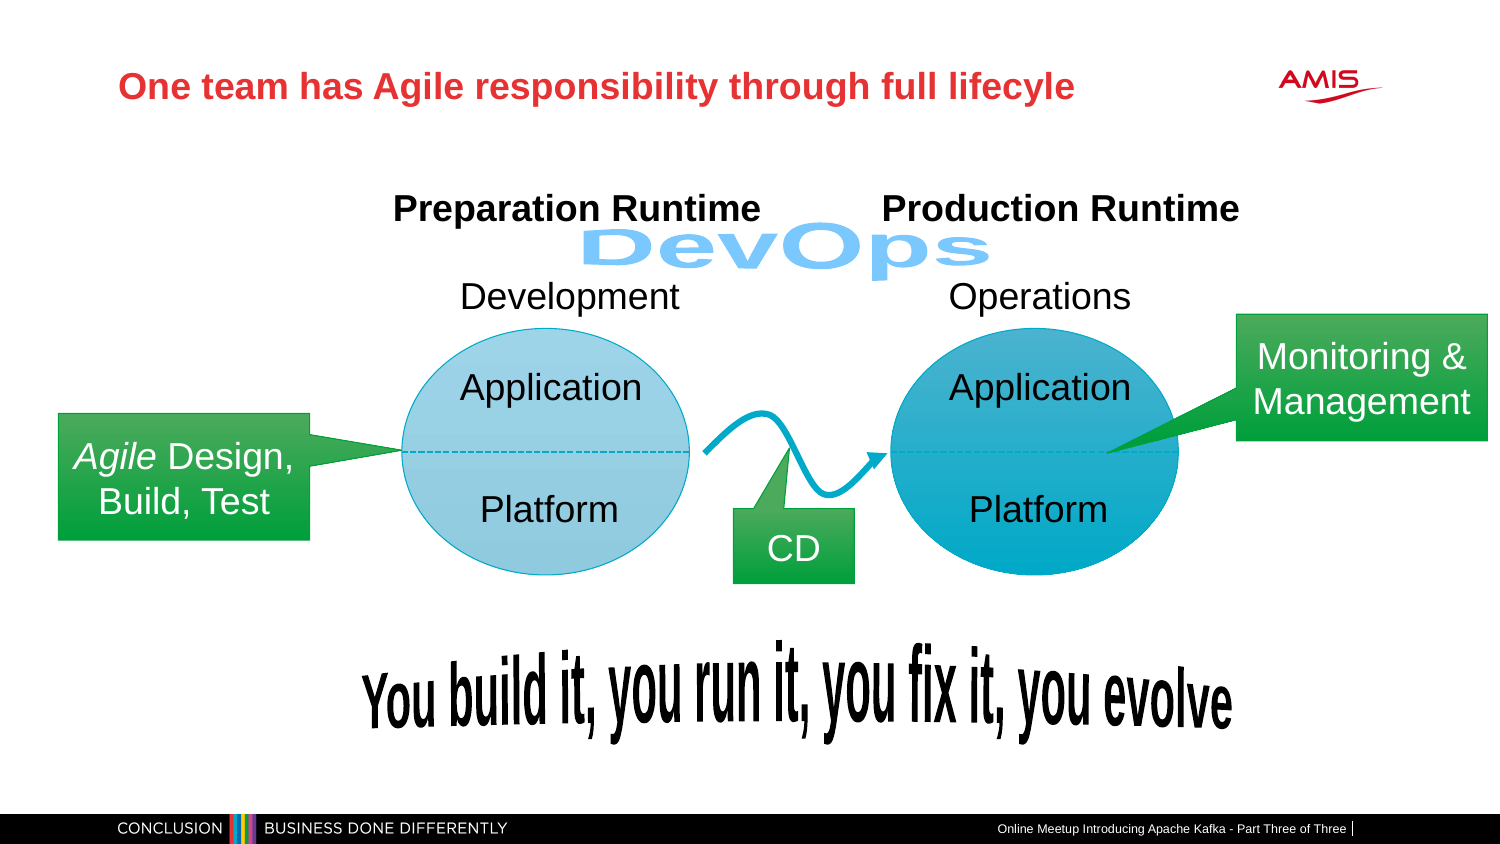

# One team has Agile responsibility through full lifecyle

Preparation Runtime
Production Runtime

DevOps
Development
Operations
Monitoring & Management

Application
Application
Agile Design, Build, Test

Platform
Platform
CD
You build it, you run it, you fix it, you evolve
Online Meetup Introducing Apache Kafka - Part Three of Three